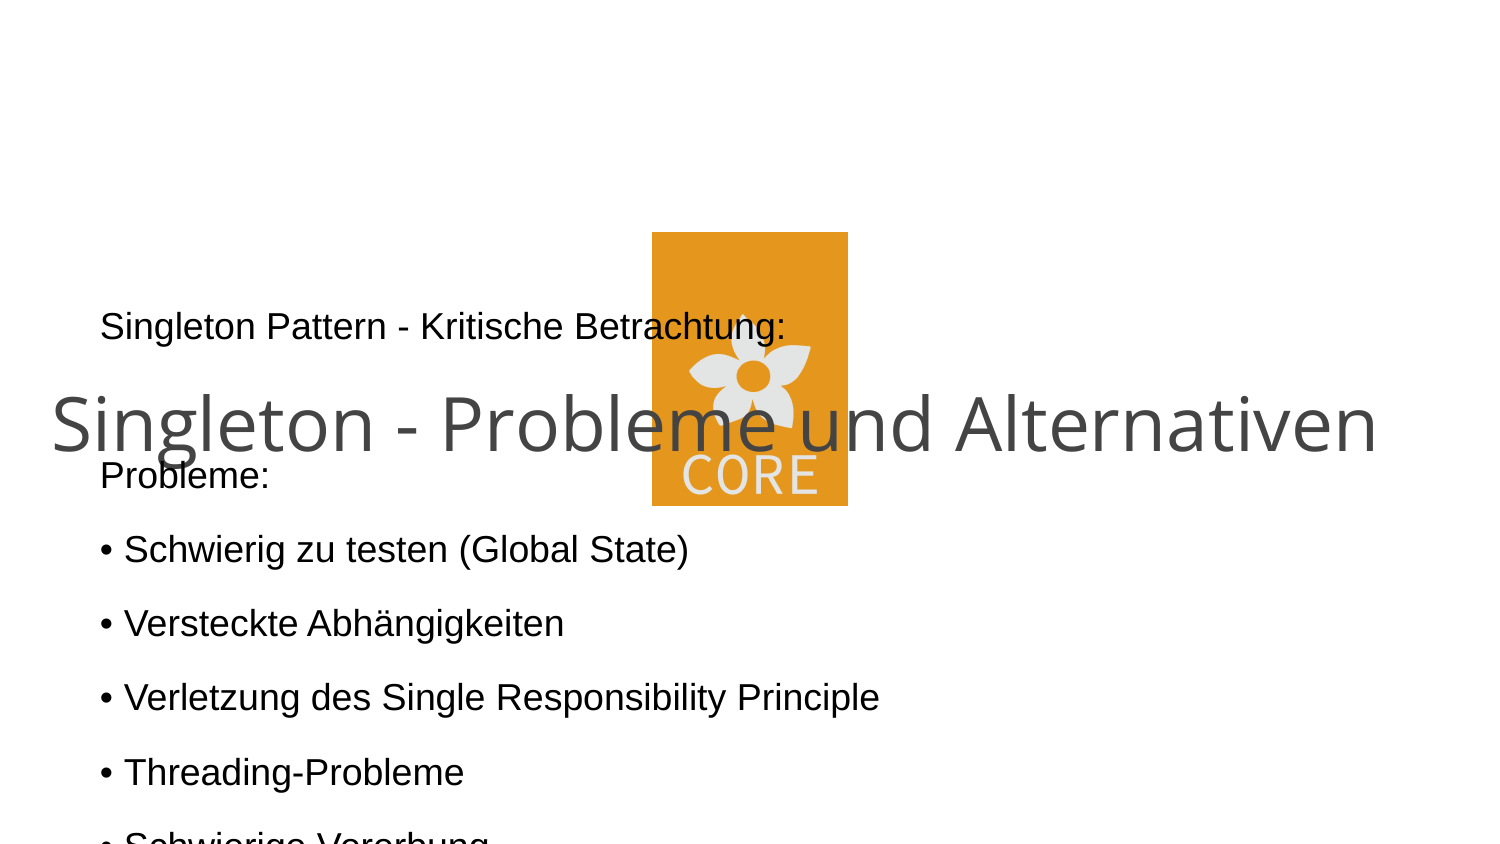

# Singleton - Probleme und Alternativen

Singleton Pattern - Kritische Betrachtung:

Probleme:
• Schwierig zu testen (Global State)
• Versteckte Abhängigkeiten
• Verletzung des Single Responsibility Principle
• Threading-Probleme
• Schwierige Vererbung

Moderne Alternativen:
• Dependency Injection Container
• Monostate Pattern (Shared State)
• Factory mit Instance-Verwaltung
• Spring @Singleton Annotation